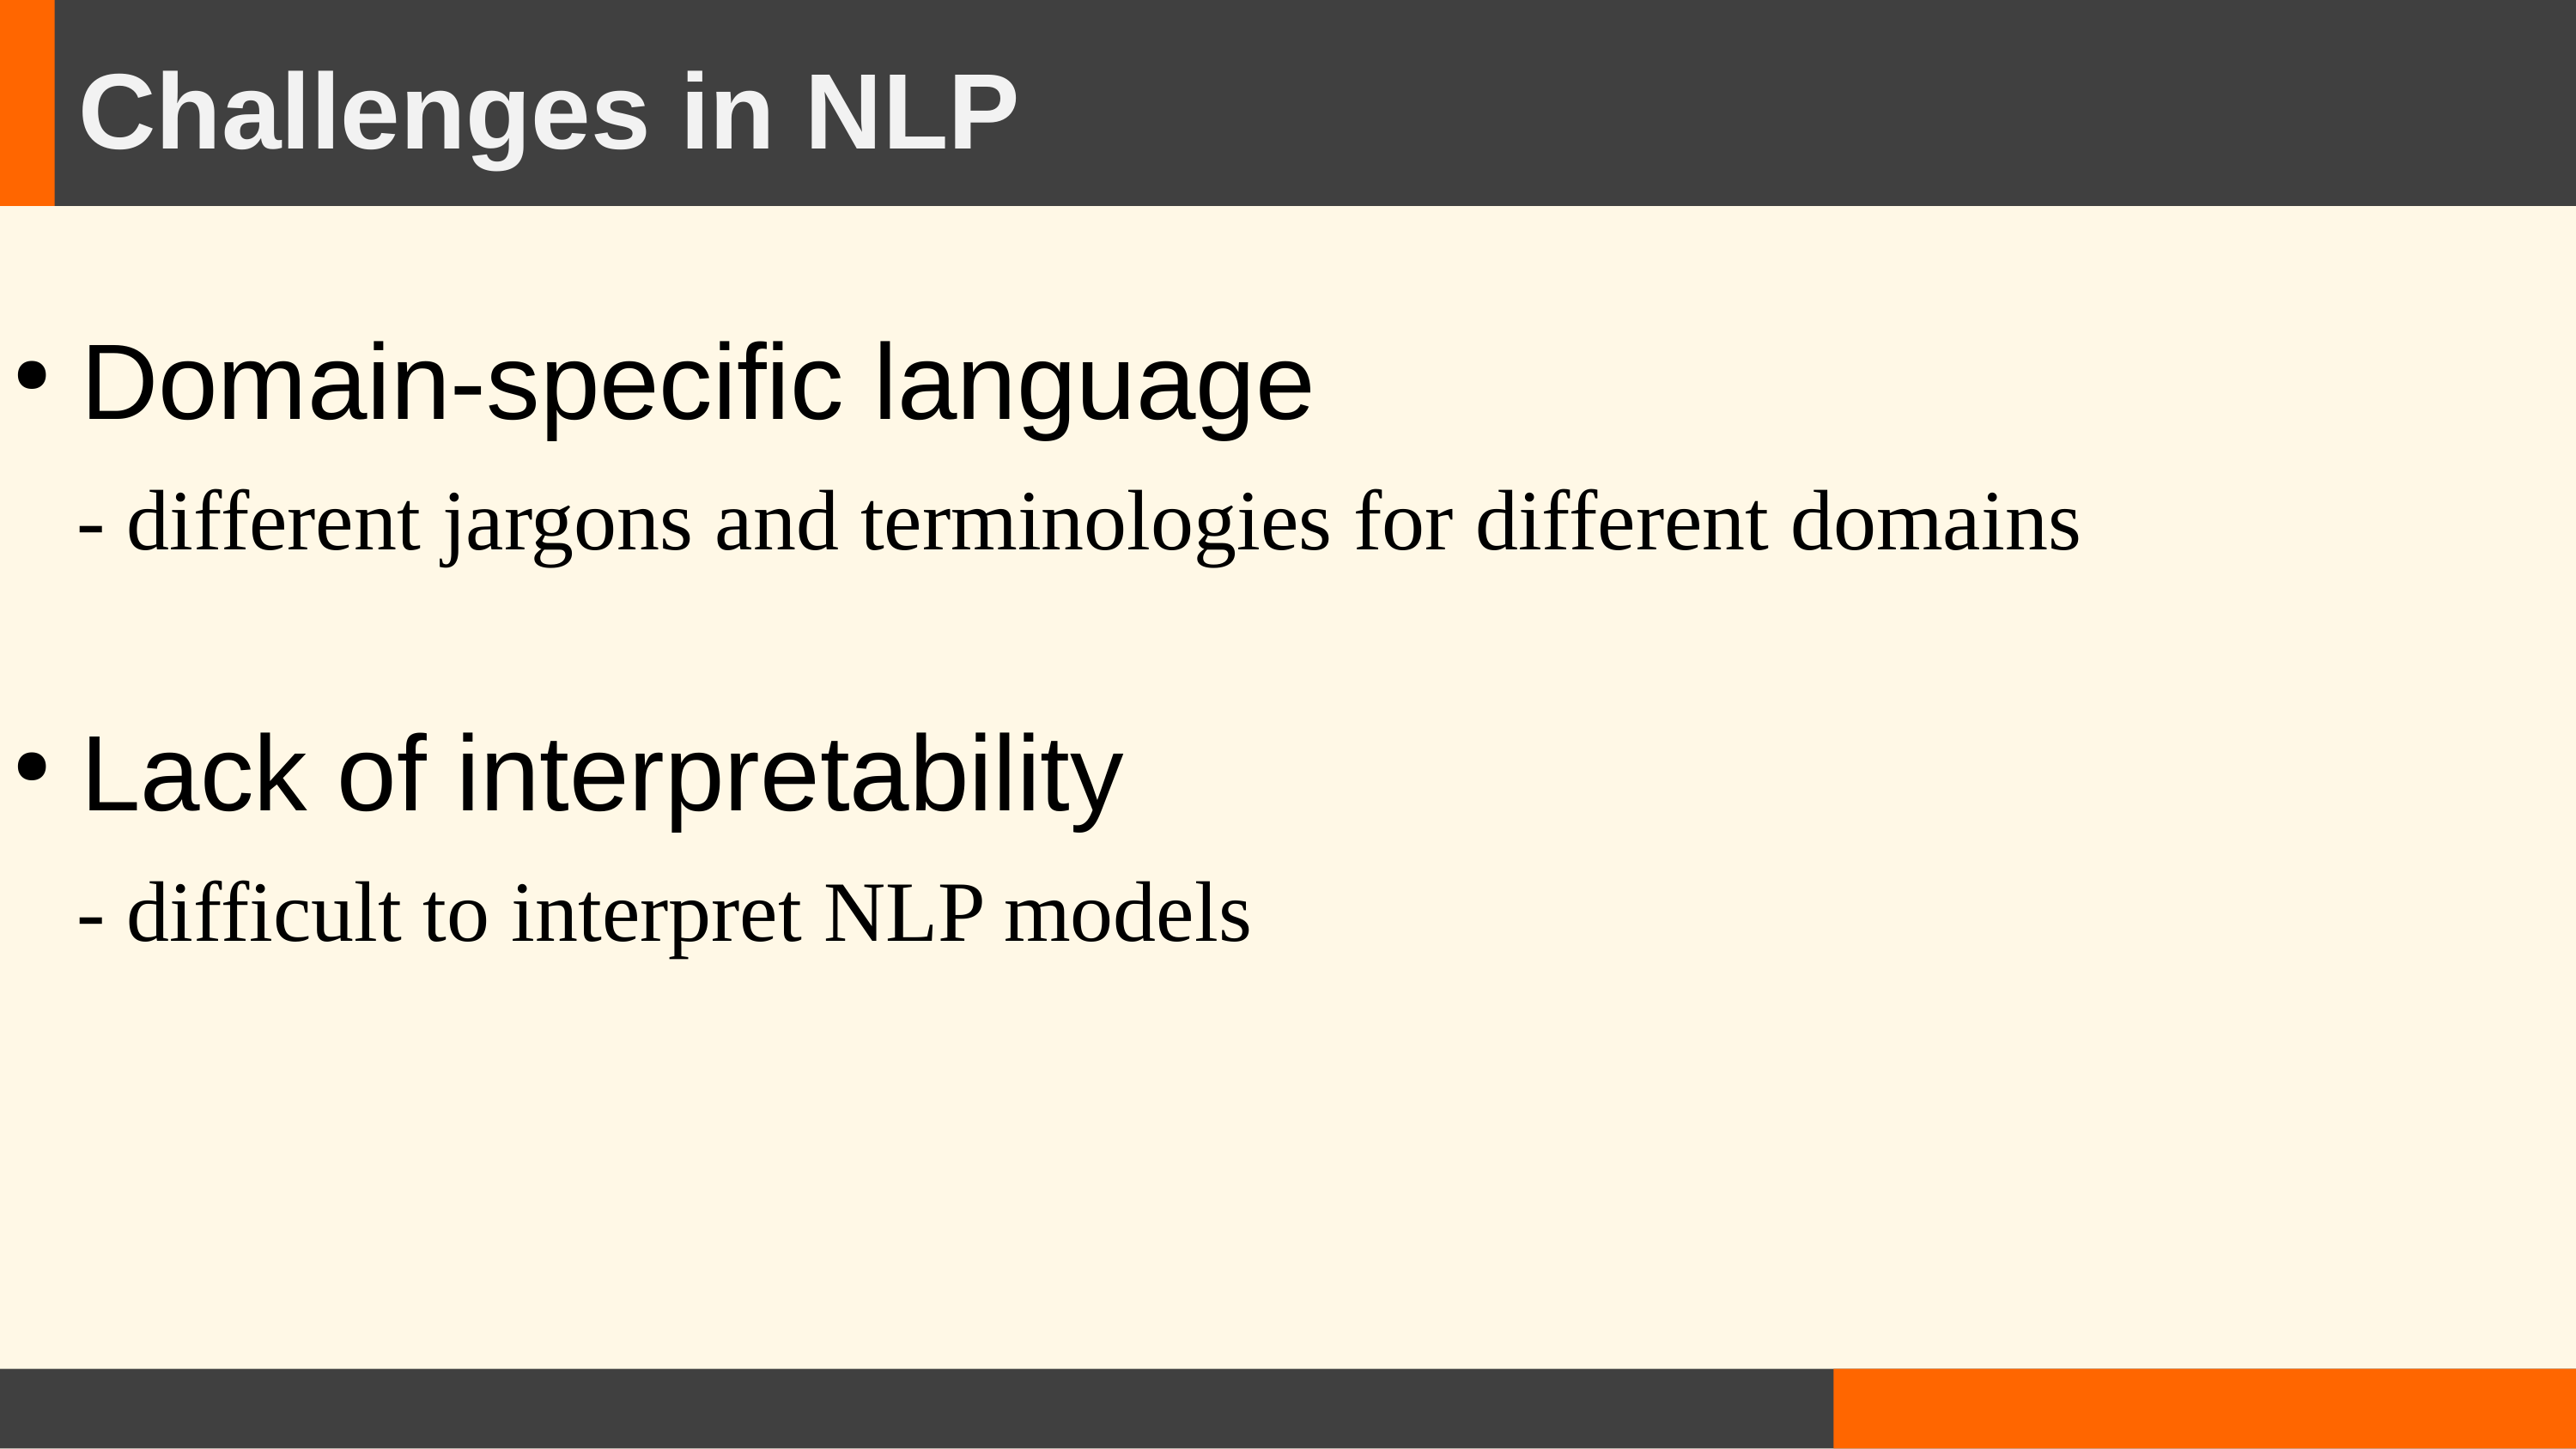

Challenges in NLP
 Domain-specific language
   - different jargons and terminologies for different domains

 Lack of interpretability
   - difficult to interpret NLP models